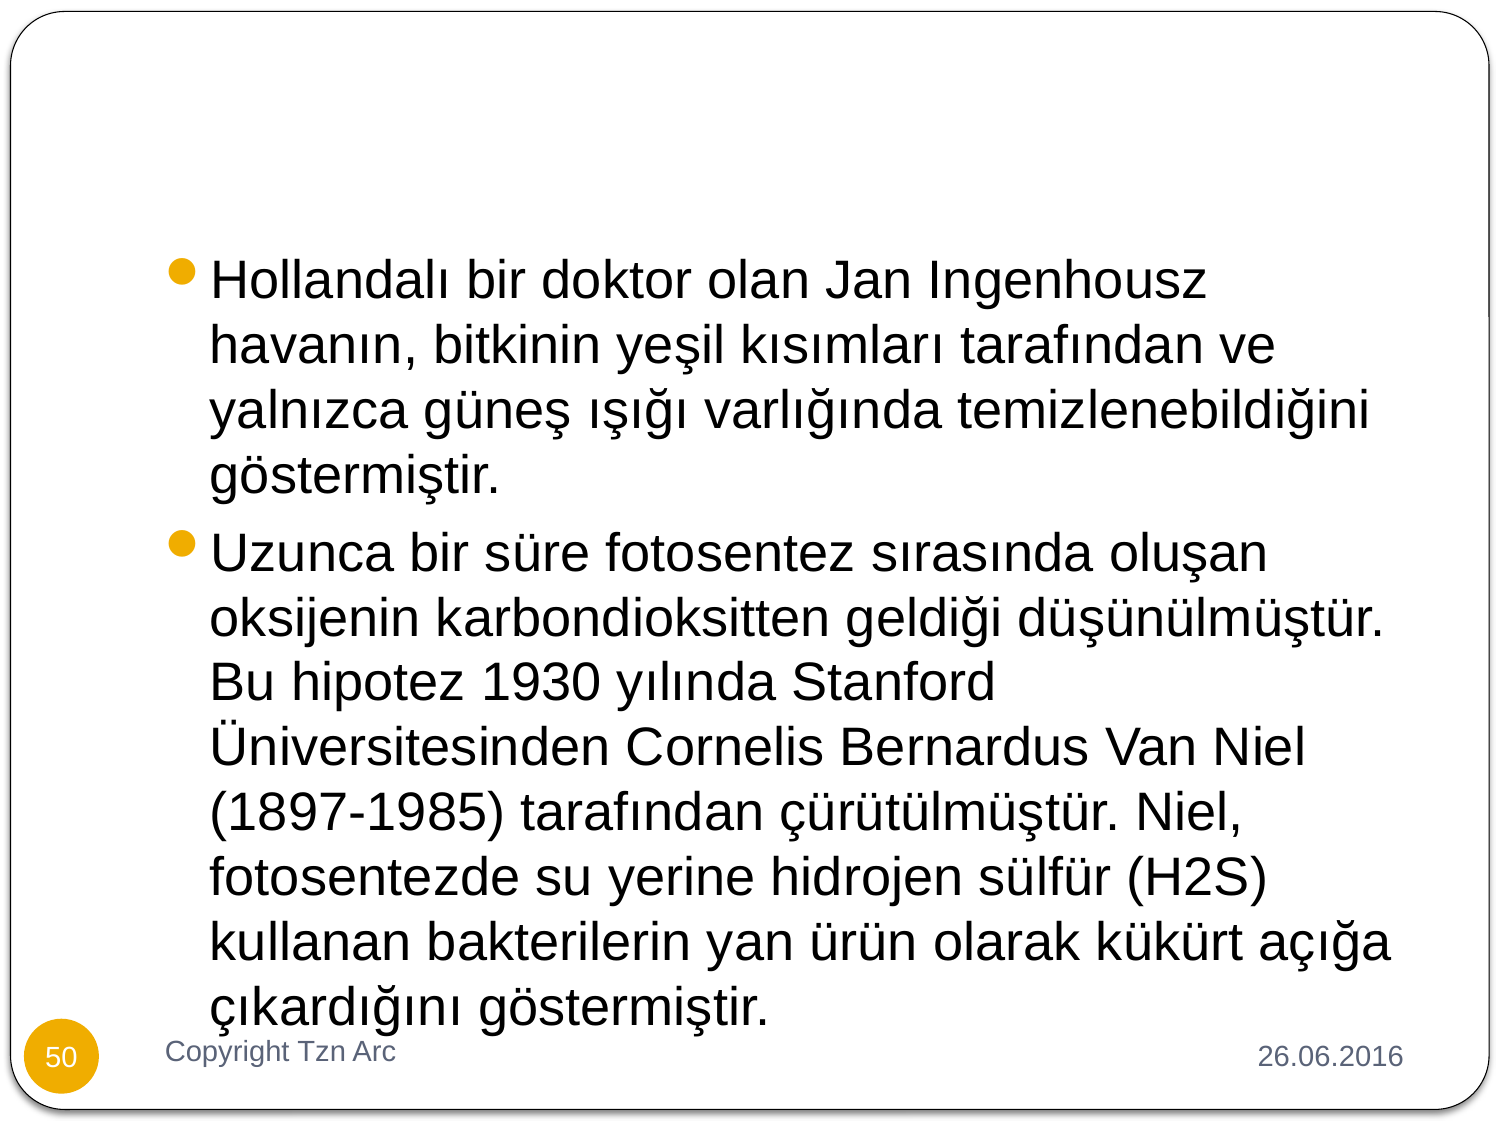

#
Hollandalı bir doktor olan Jan Ingenhousz havanın, bitkinin yeşil kısımları tarafından ve yalnızca güneş ışığı varlığında temizlenebildiğini göstermiştir.
Uzunca bir süre fotosentez sırasında oluşan oksijenin karbondioksitten geldiği düşünülmüştür. Bu hipotez 1930 yılında Stanford Üniversitesinden Cornelis Bernardus Van Niel (1897-1985) tarafından çürütülmüştür. Niel, fotosentezde su yerine hidrojen sülfür (H2S) kullanan bakterilerin yan ürün olarak kükürt açığa çıkardığını göstermiştir.

Copyright Tzn Arc
26.06.2016
50